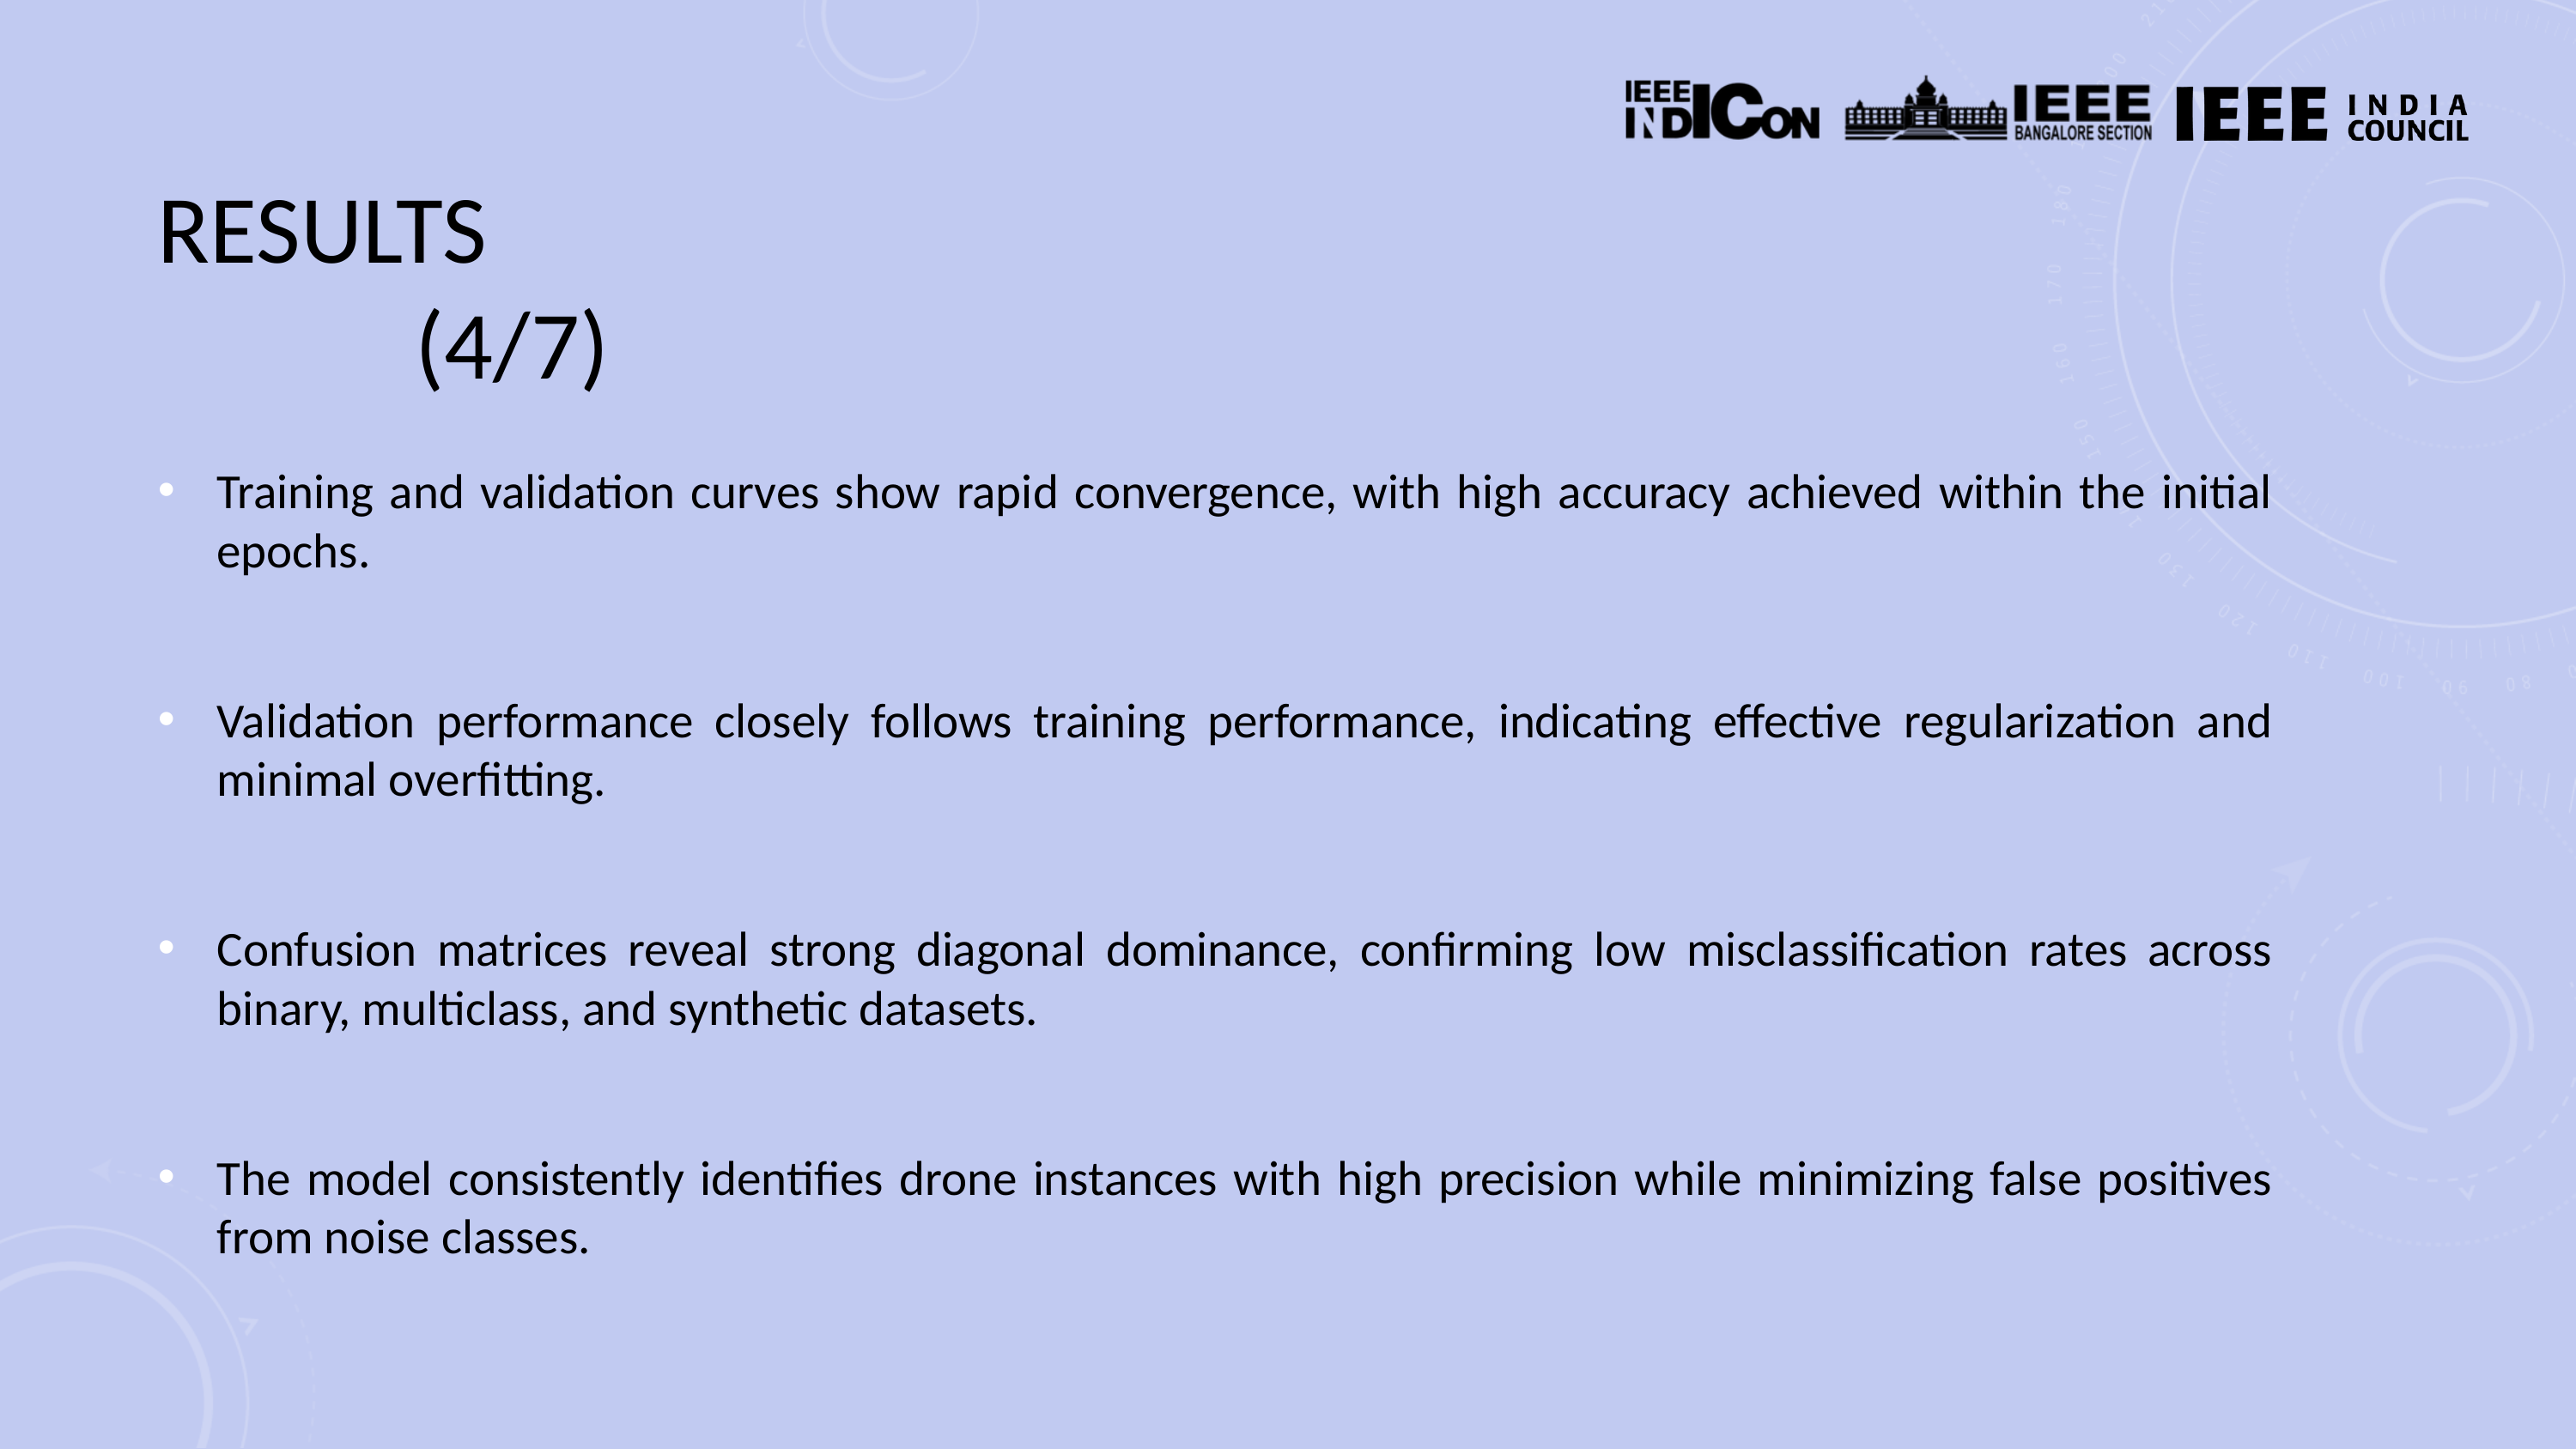

# Results																(4/7)
Training and validation curves show rapid convergence, with high accuracy achieved within the initial epochs.

Validation performance closely follows training performance, indicating effective regularization and minimal overfitting.

Confusion matrices reveal strong diagonal dominance, confirming low misclassification rates across binary, multiclass, and synthetic datasets.

The model consistently identifies drone instances with high precision while minimizing false positives from noise classes.